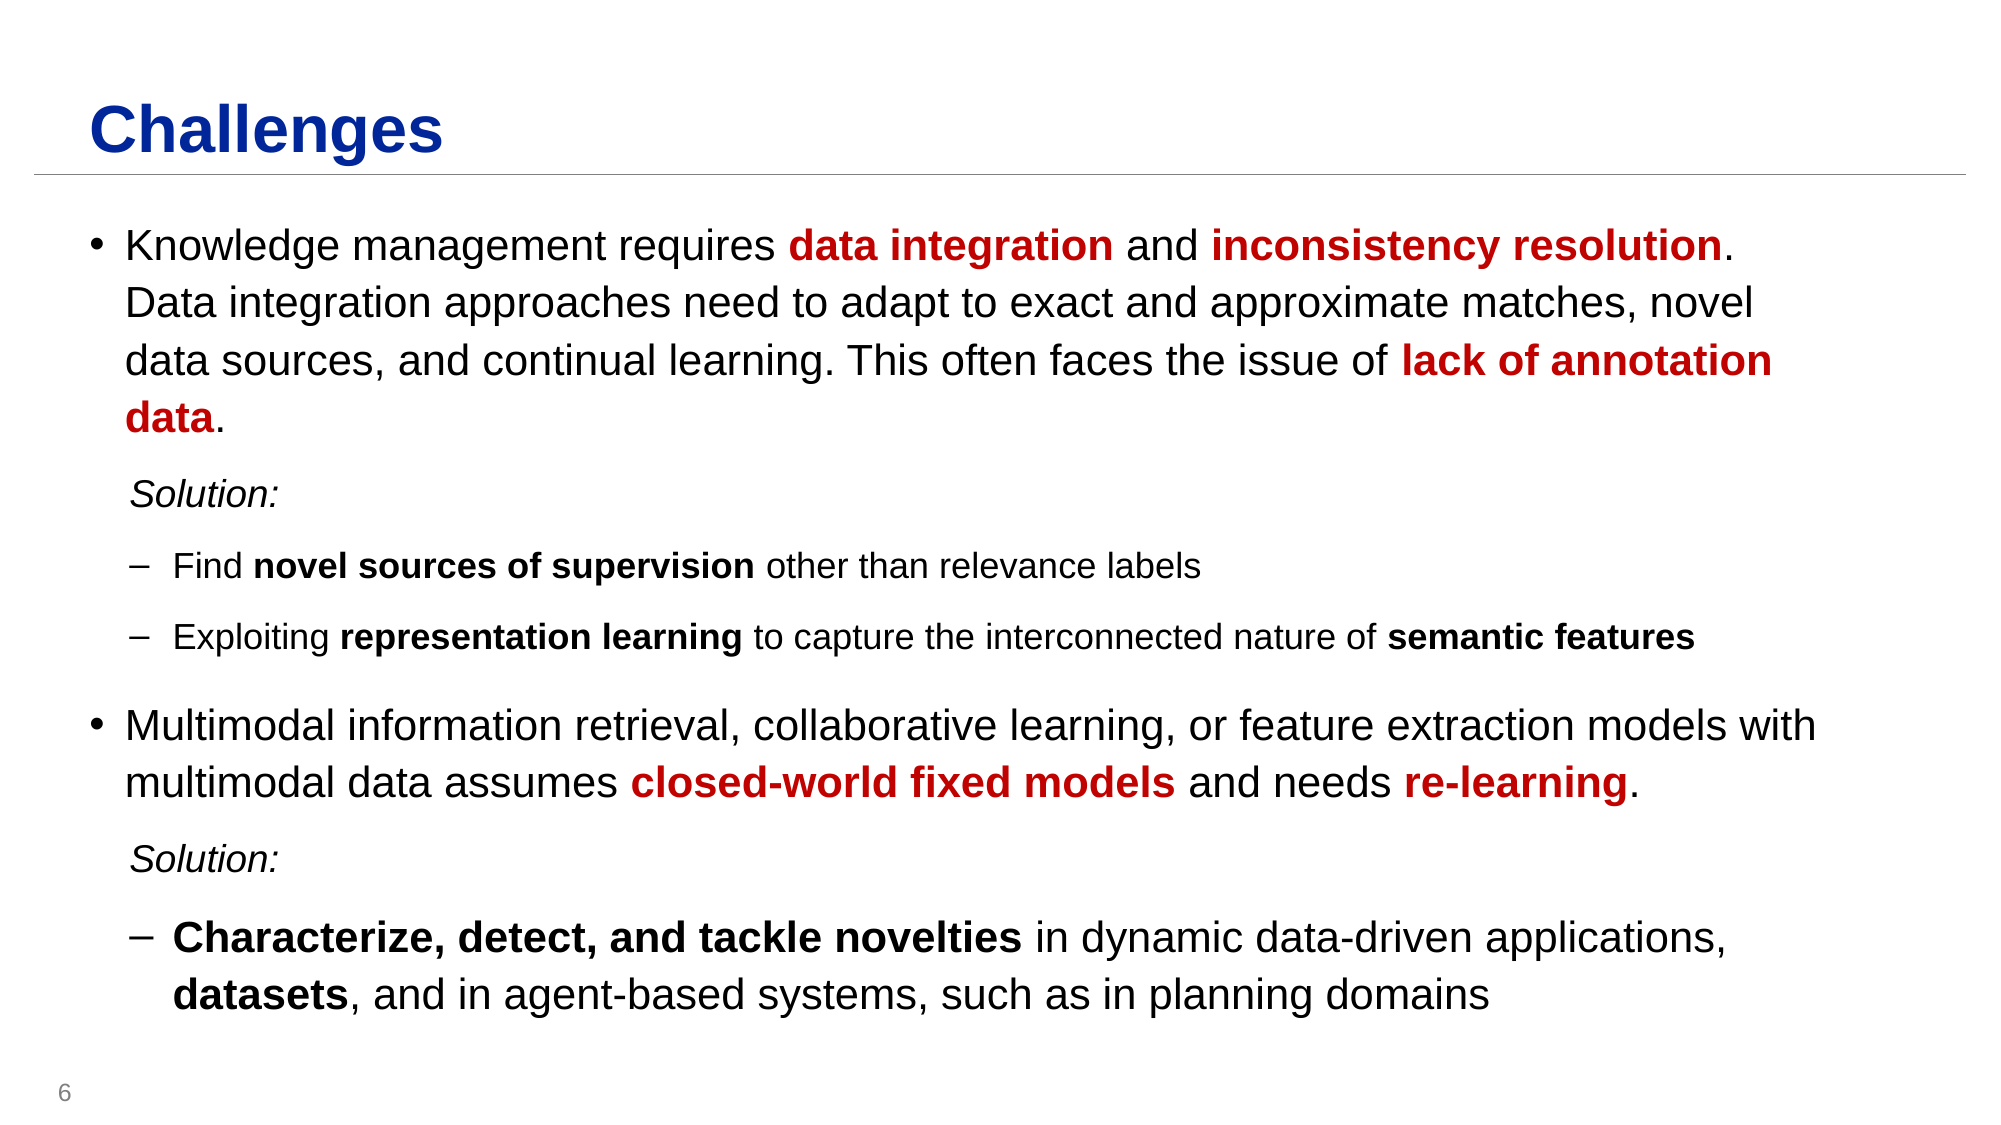

# Challenges
Knowledge management requires data integration and inconsistency resolution. Data integration approaches need to adapt to exact and approximate matches, novel data sources, and continual learning. This often faces the issue of lack of annotation data.
Solution:
Find novel sources of supervision other than relevance labels
Exploiting representation learning to capture the interconnected nature of semantic features
Multimodal information retrieval, collaborative learning, or feature extraction models with multimodal data assumes closed-world fixed models and needs re-learning.
Solution:
Characterize, detect, and tackle novelties in dynamic data-driven applications, datasets, and in agent-based systems, such as in planning domains
6